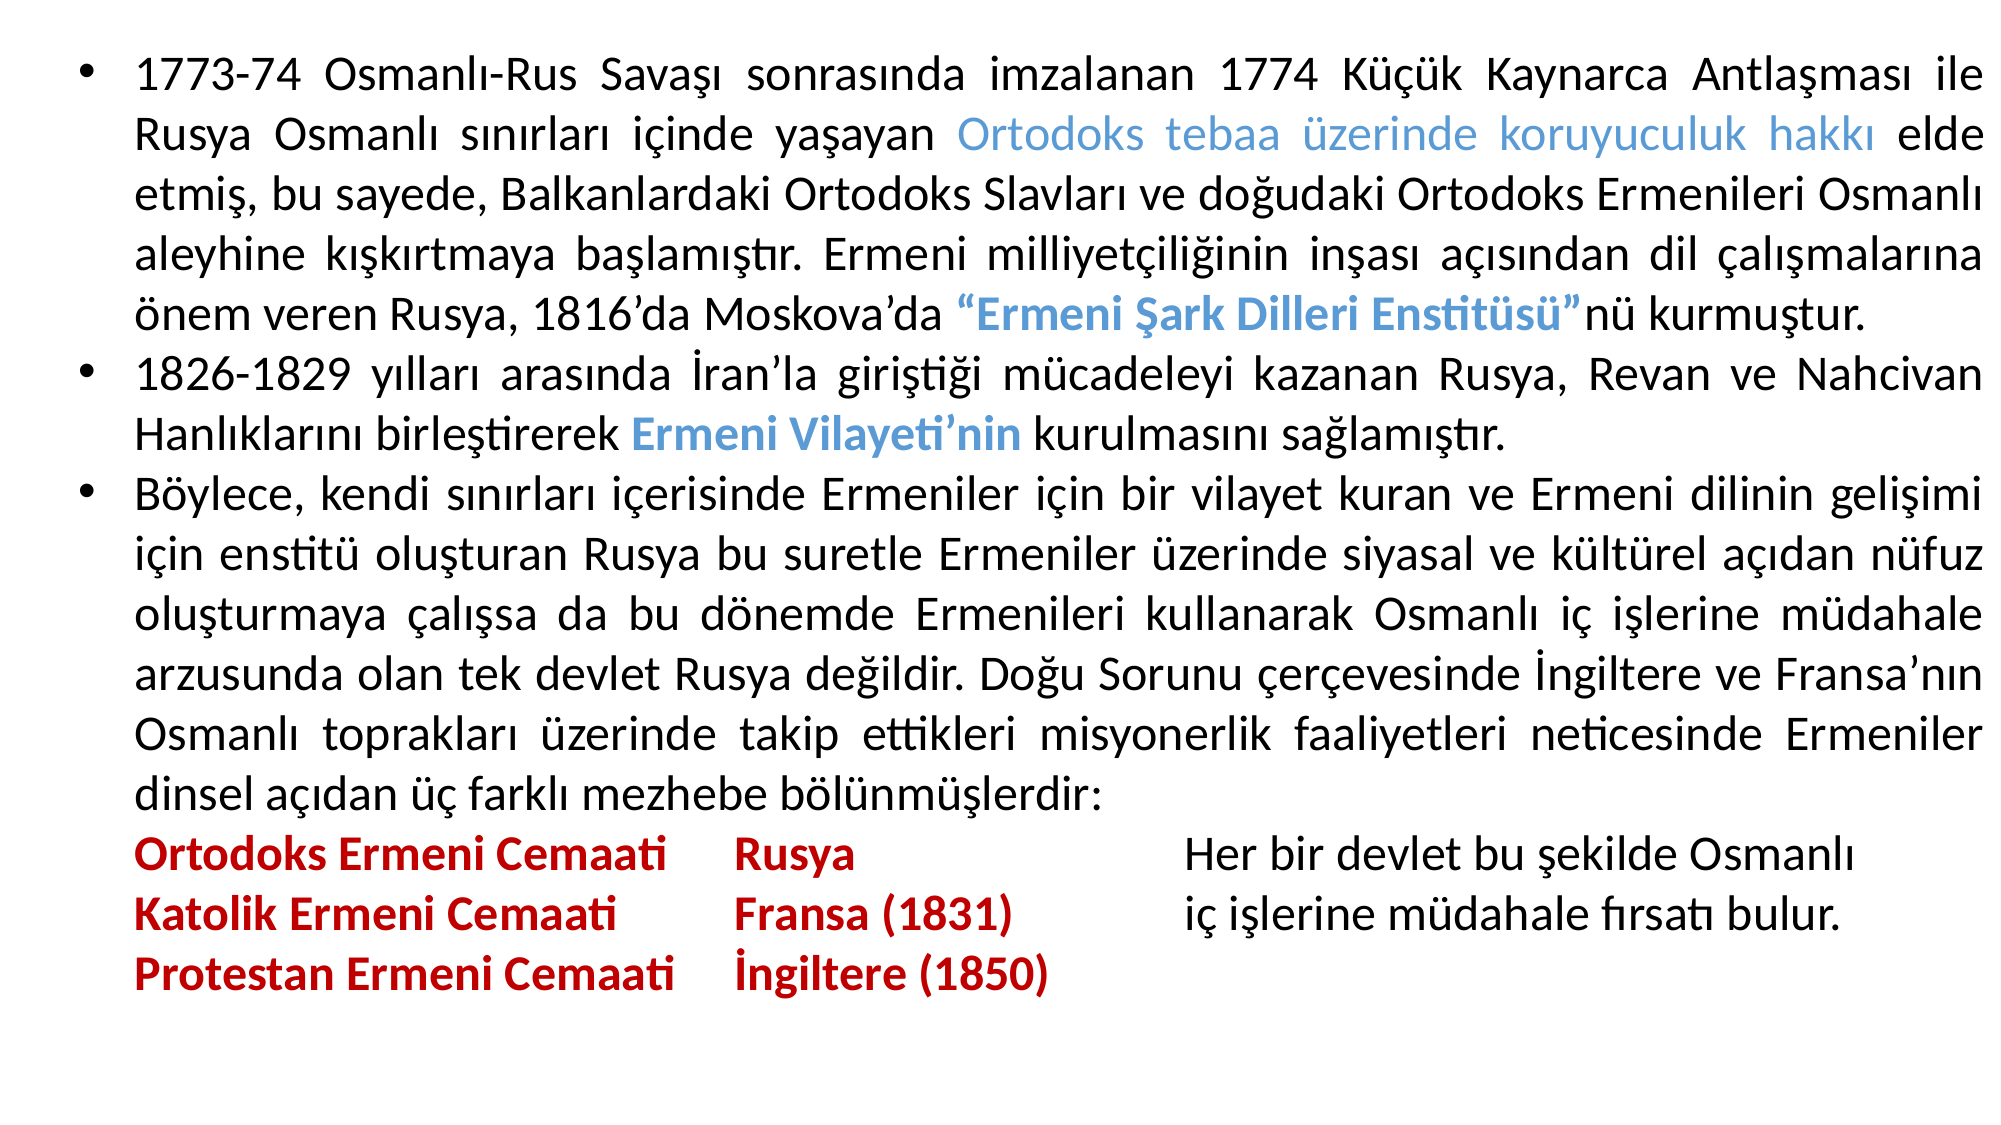

1773-74 Osmanlı-Rus Savaşı sonrasında imzalanan 1774 Küçük Kaynarca Antlaşması ile Rusya Osmanlı sınırları içinde yaşayan Ortodoks tebaa üzerinde koruyuculuk hakkı elde etmiş, bu sayede, Balkanlardaki Ortodoks Slavları ve doğudaki Ortodoks Ermenileri Osmanlı aleyhine kışkırtmaya başlamıştır. Ermeni milliyetçiliğinin inşası açısından dil çalışmalarına önem veren Rusya, 1816’da Moskova’da “Ermeni Şark Dilleri Enstitüsü”nü kurmuştur.
1826-1829 yılları arasında İran’la giriştiği mücadeleyi kazanan Rusya, Revan ve Nahcivan Hanlıklarını birleştirerek Ermeni Vilayeti’nin kurulmasını sağlamıştır.
Böylece, kendi sınırları içerisinde Ermeniler için bir vilayet kuran ve Ermeni dilinin gelişimi için enstitü oluşturan Rusya bu suretle Ermeniler üzerinde siyasal ve kültürel açıdan nüfuz oluşturmaya çalışsa da bu dönemde Ermenileri kullanarak Osmanlı iç işlerine müdahale arzusunda olan tek devlet Rusya değildir. Doğu Sorunu çerçevesinde İngiltere ve Fransa’nın Osmanlı toprakları üzerinde takip ettikleri misyonerlik faaliyetleri neticesinde Ermeniler dinsel açıdan üç farklı mezhebe bölünmüşlerdir:
	Ortodoks Ermeni Cemaati	Rusya			Her bir devlet bu şekilde Osmanlı
	Katolik Ermeni Cemaati  	Fransa (1831)		iç işlerine müdahale fırsatı bulur.
	Protestan Ermeni Cemaati	İngiltere (1850)
Ermeni Meselesinin Doğuşu